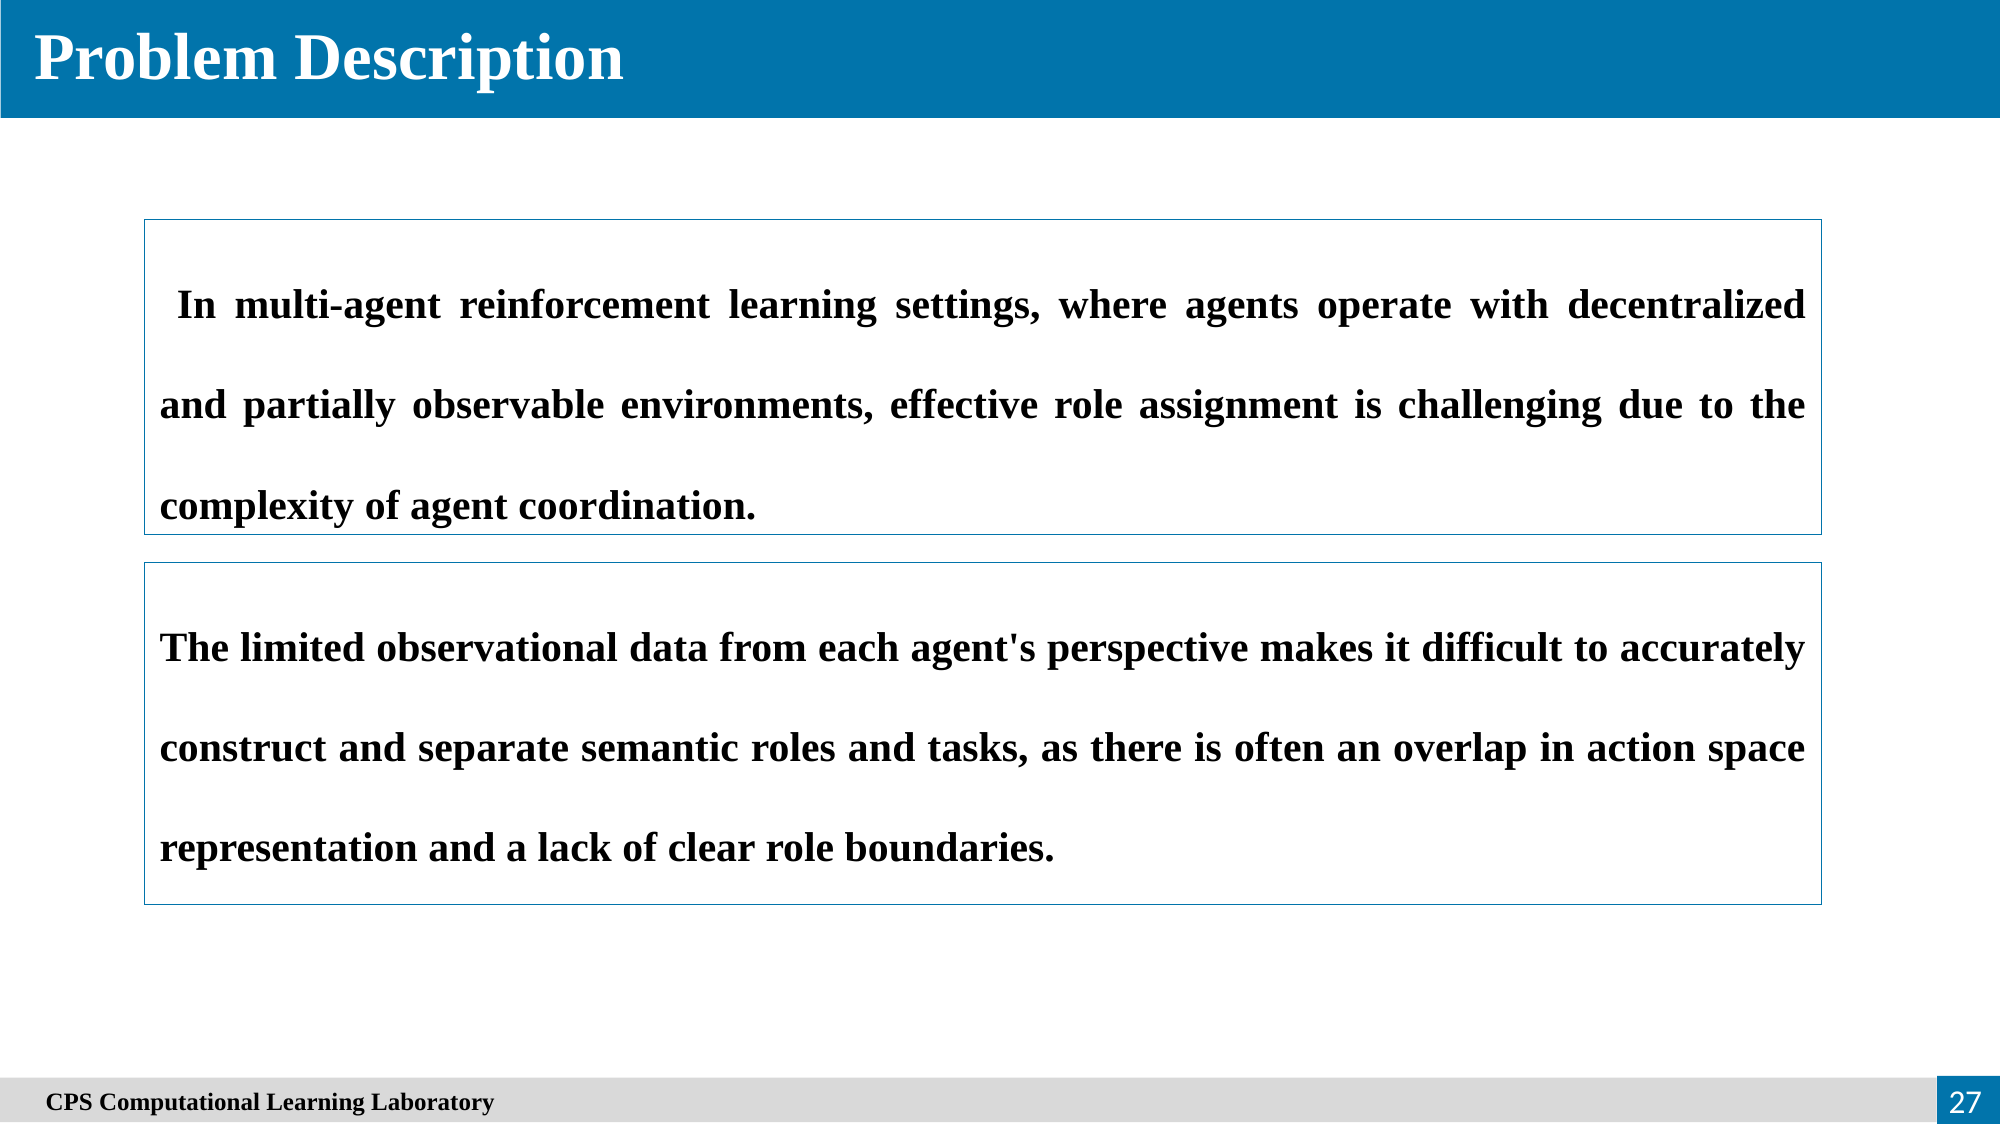

Problem Description
 In multi-agent reinforcement learning settings, where agents operate with decentralized and partially observable environments, effective role assignment is challenging due to the complexity of agent coordination.
The limited observational data from each agent's perspective makes it difficult to accurately construct and separate semantic roles and tasks, as there is often an overlap in action space representation and a lack of clear role boundaries.
27
　CPS Computational Learning Laboratory